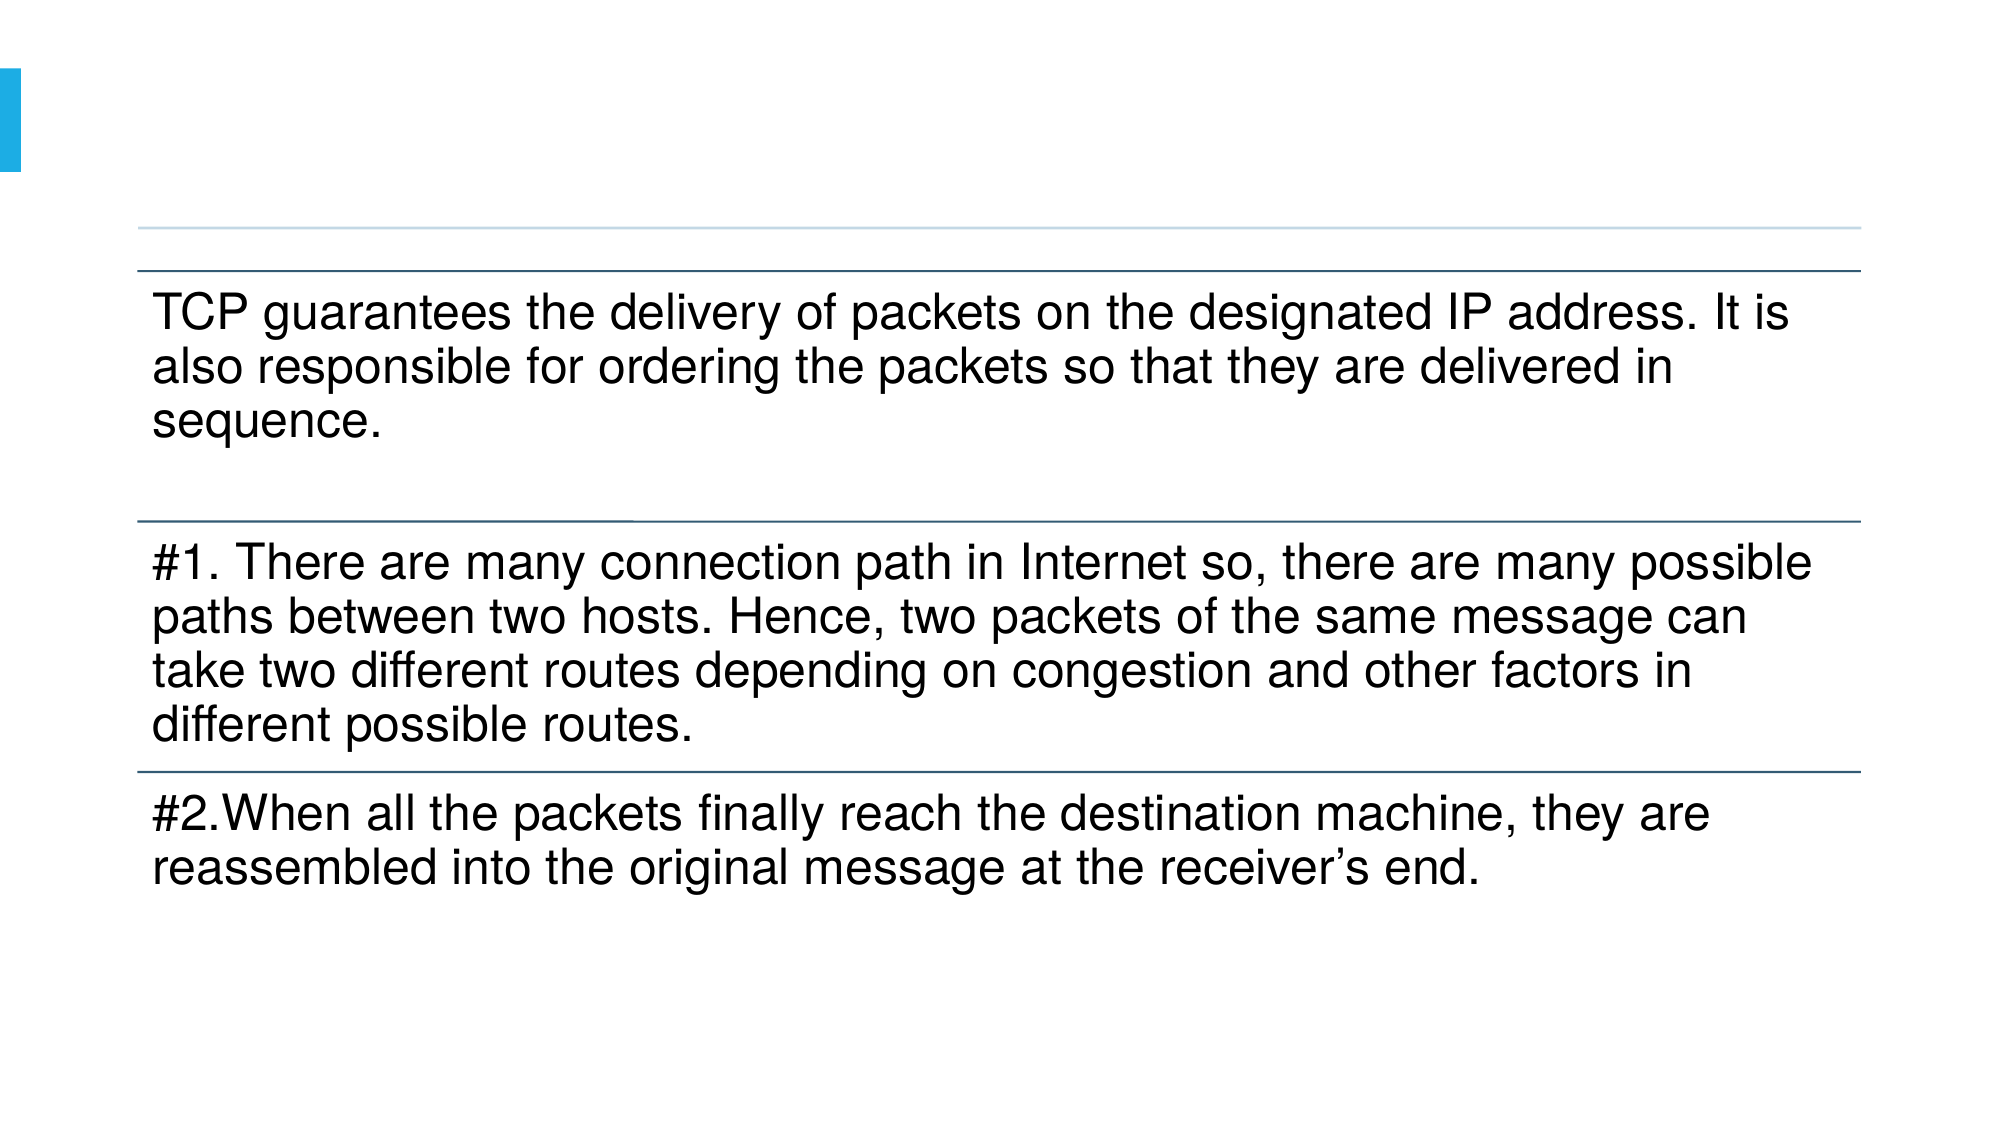

TCP guarantees the delivery of packets on the designated IP address. It is also responsible for ordering the packets so that they are delivered in sequence.
#1. There are many connection path in Internet so, there are many possible paths between two hosts. Hence, two packets of the same message can take two different routes depending on congestion and other factors in different possible routes.
#2.When all the packets finally reach the destination machine, they are reassembled into the original message at the receiver’s end.